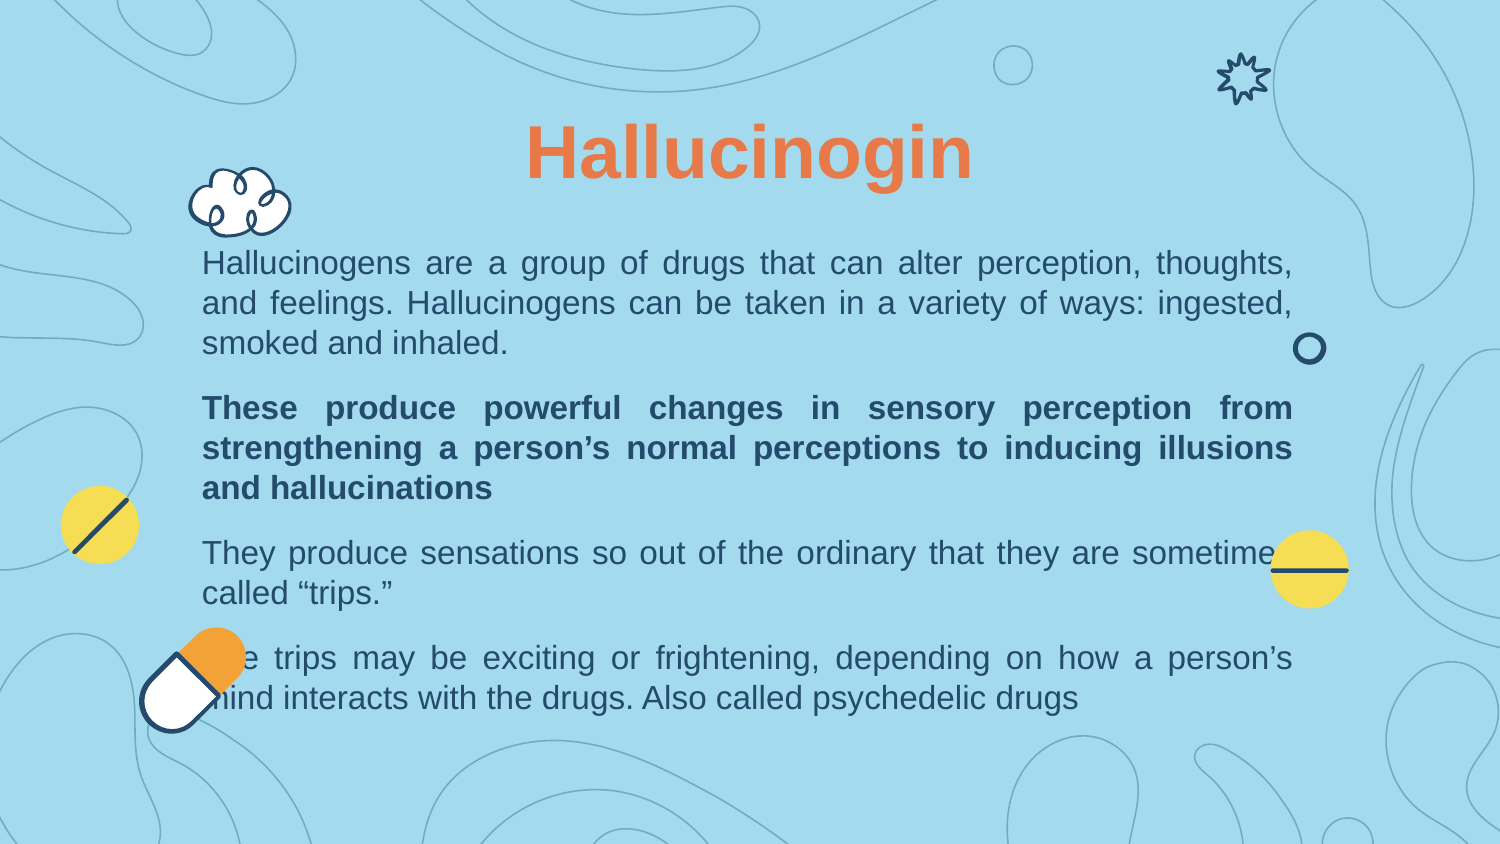

# Hallucinogin

Hallucinogens are a group of drugs that can alter perception, thoughts, and feelings. Hallucinogens can be taken in a variety of ways: ingested, smoked and inhaled.
These produce powerful changes in sensory perception from strengthening a person’s normal perceptions to inducing illusions and hallucinations
They produce sensations so out of the ordinary that they are sometimes called “trips.”
The trips may be exciting or frightening, depending on how a person’s mind interacts with the drugs. Also called psychedelic drugs